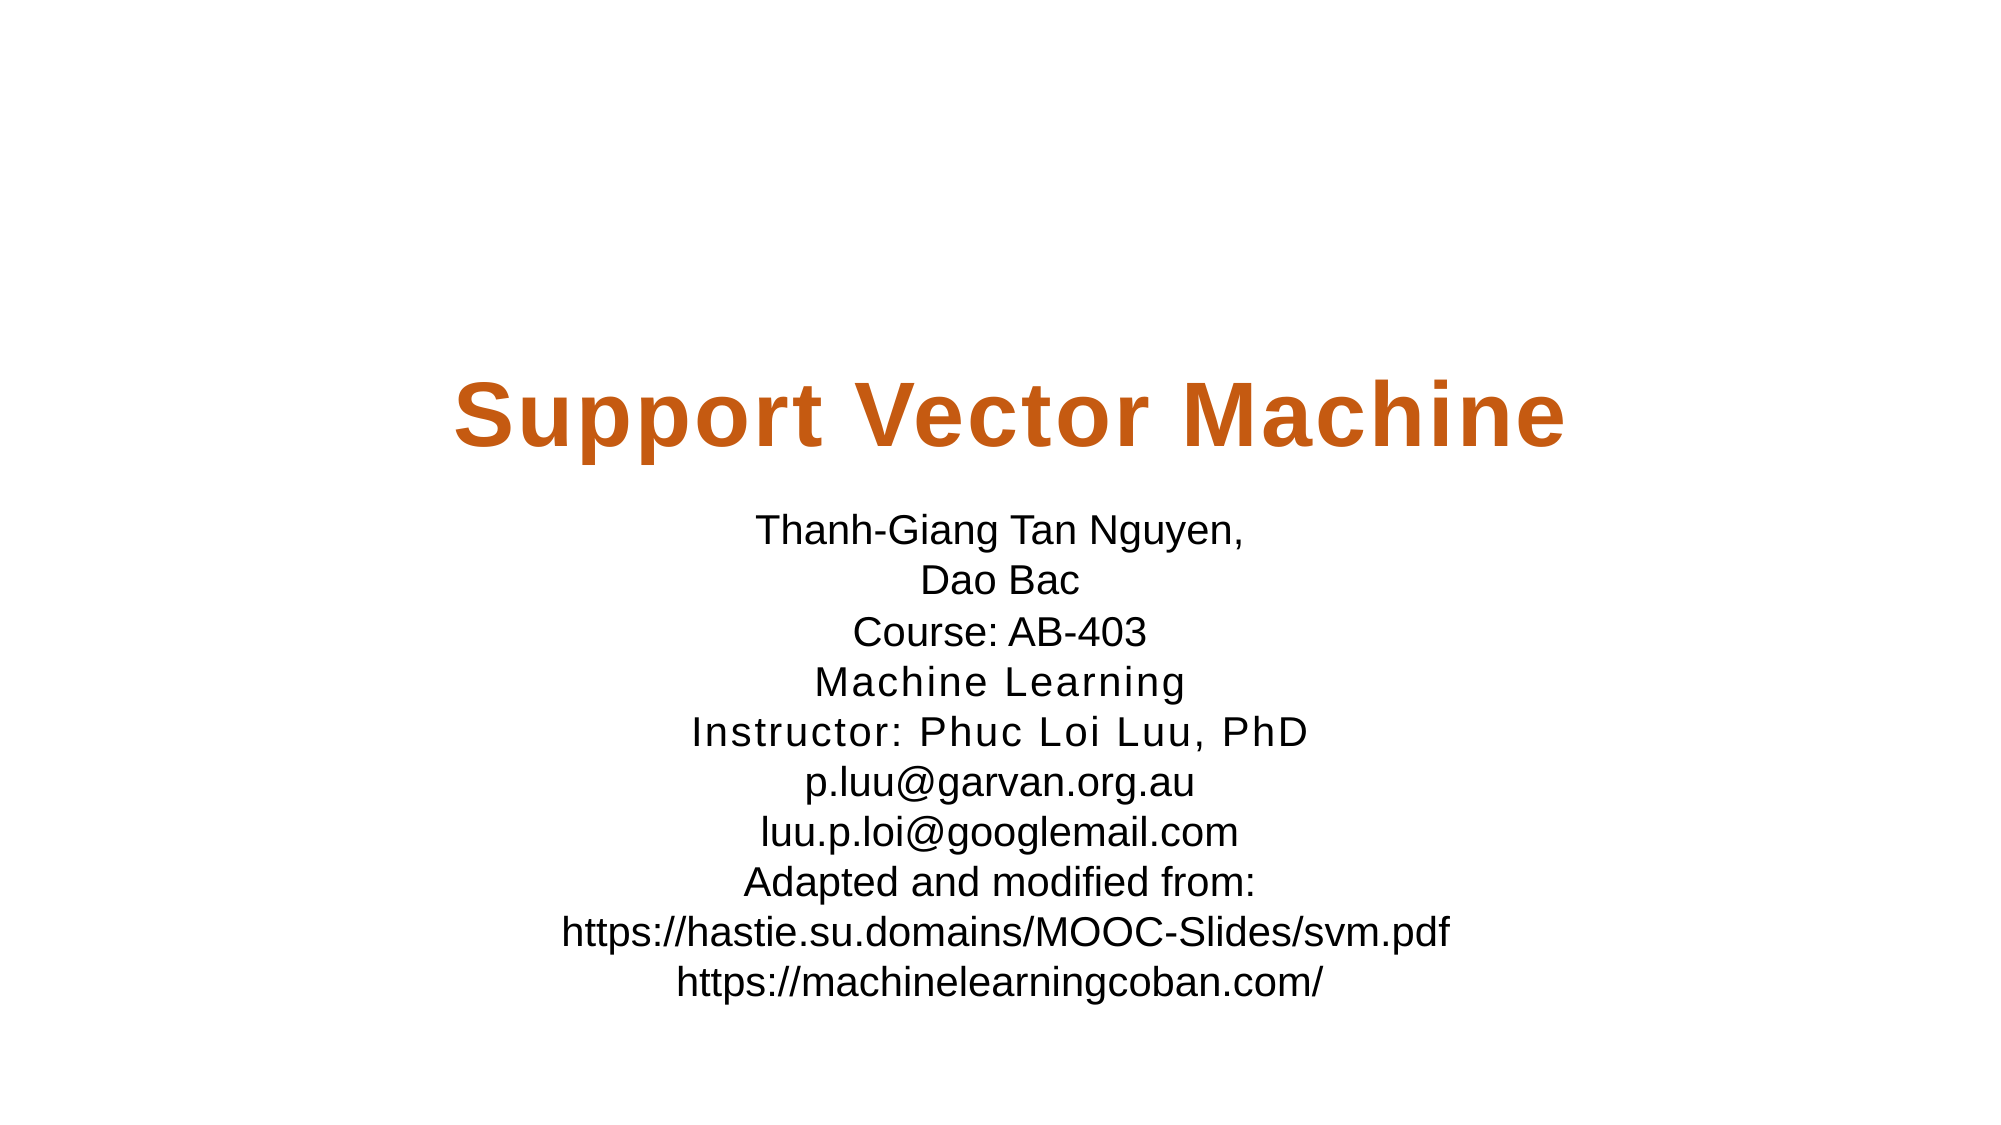

Support Vector Machine
Thanh-Giang Tan Nguyen,
Dao Bac
Course: AB-403
Machine Learning
Instructor: Phuc Loi Luu, PhD
p.luu@garvan.org.au
luu.p.loi@googlemail.com
Adapted and modified from:
 https://hastie.su.domains/MOOC-Slides/svm.pdf
https://machinelearningcoban.com/